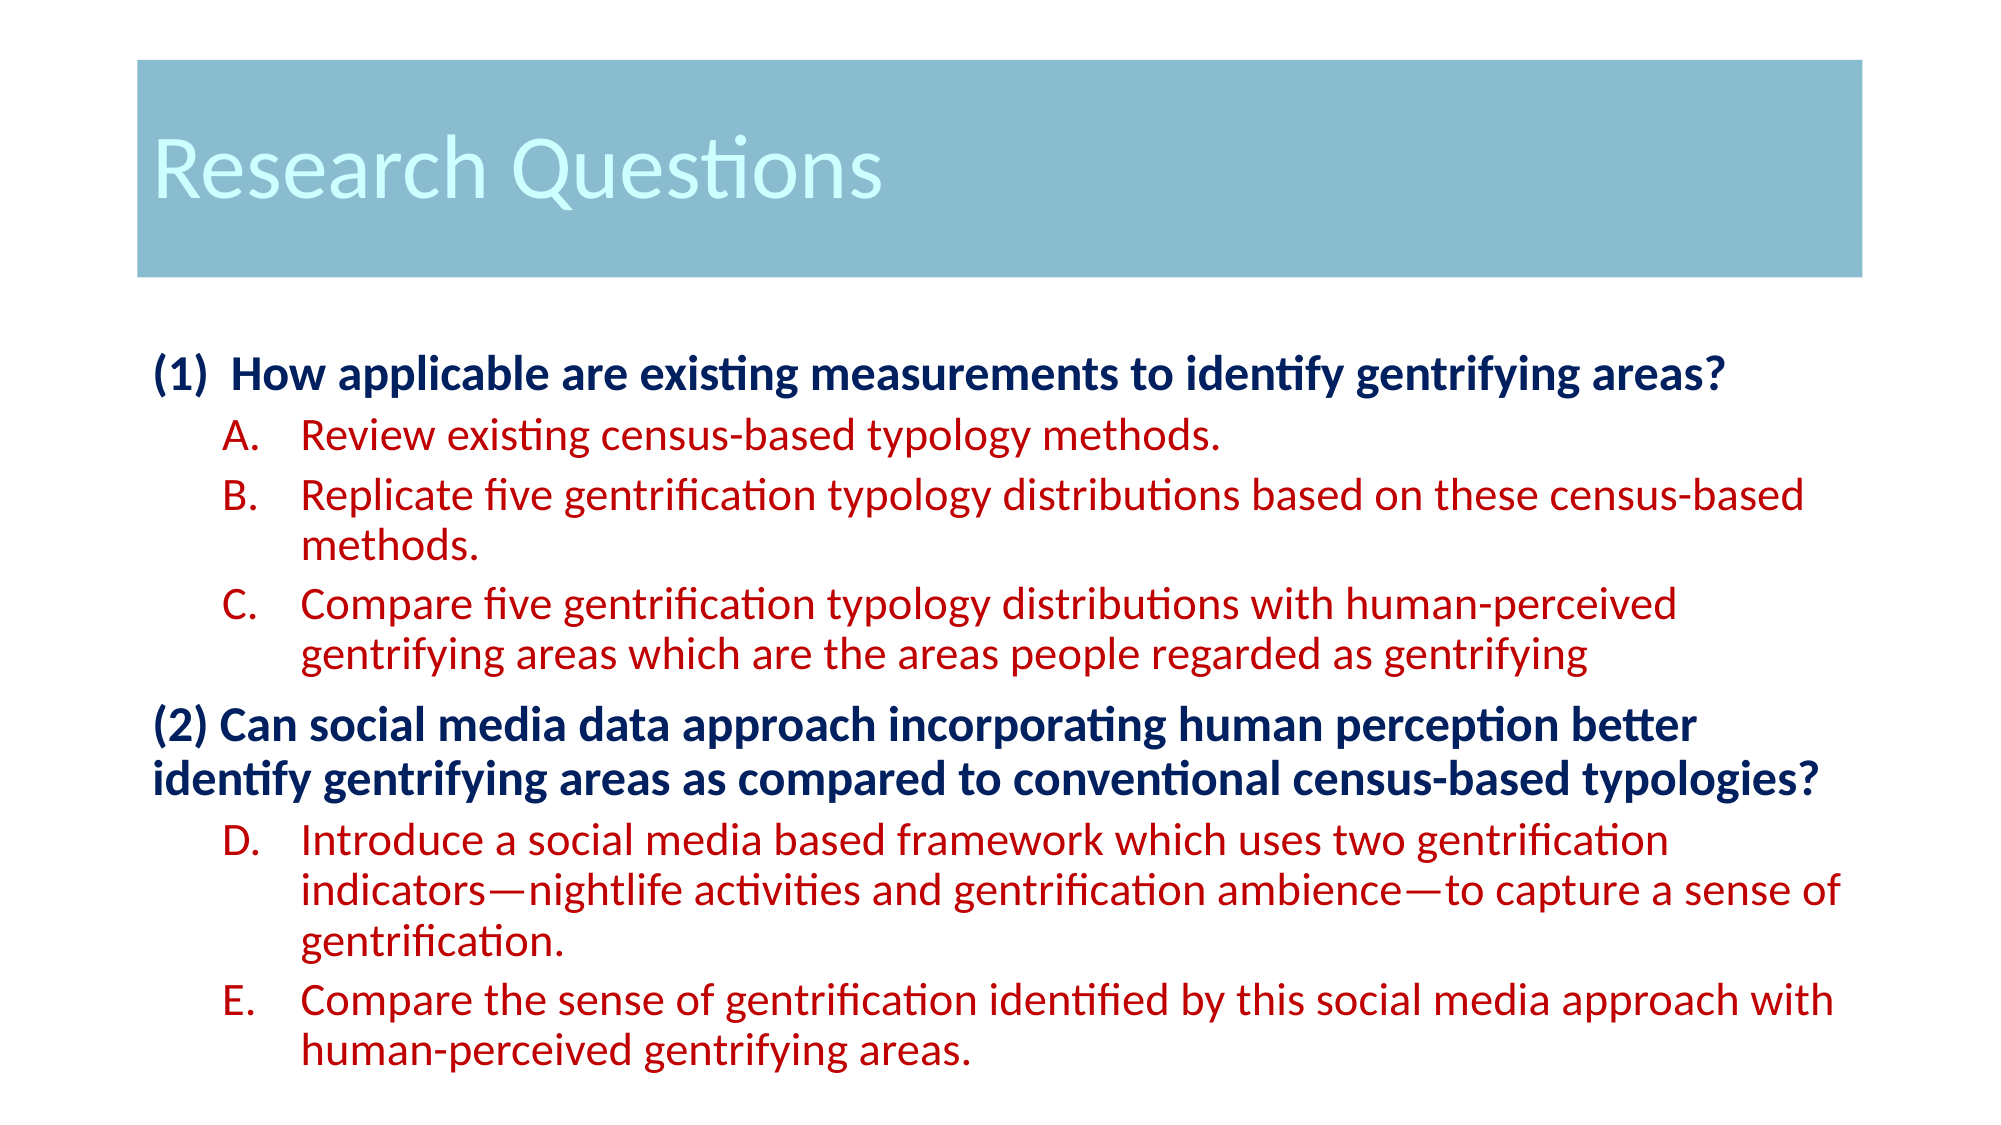

# Research Questions
How applicable are existing measurements to identify gentrifying areas?
Review existing census-based typology methods.
Replicate five gentrification typology distributions based on these census-based methods.
Compare five gentrification typology distributions with human-perceived gentrifying areas which are the areas people regarded as gentrifying
(2) Can social media data approach incorporating human perception better identify gentrifying areas as compared to conventional census-based typologies?
Introduce a social media based framework which uses two gentrification indicators—nightlife activities and gentrification ambience—to capture a sense of gentrification.
Compare the sense of gentrification identified by this social media approach with human-perceived gentrifying areas.